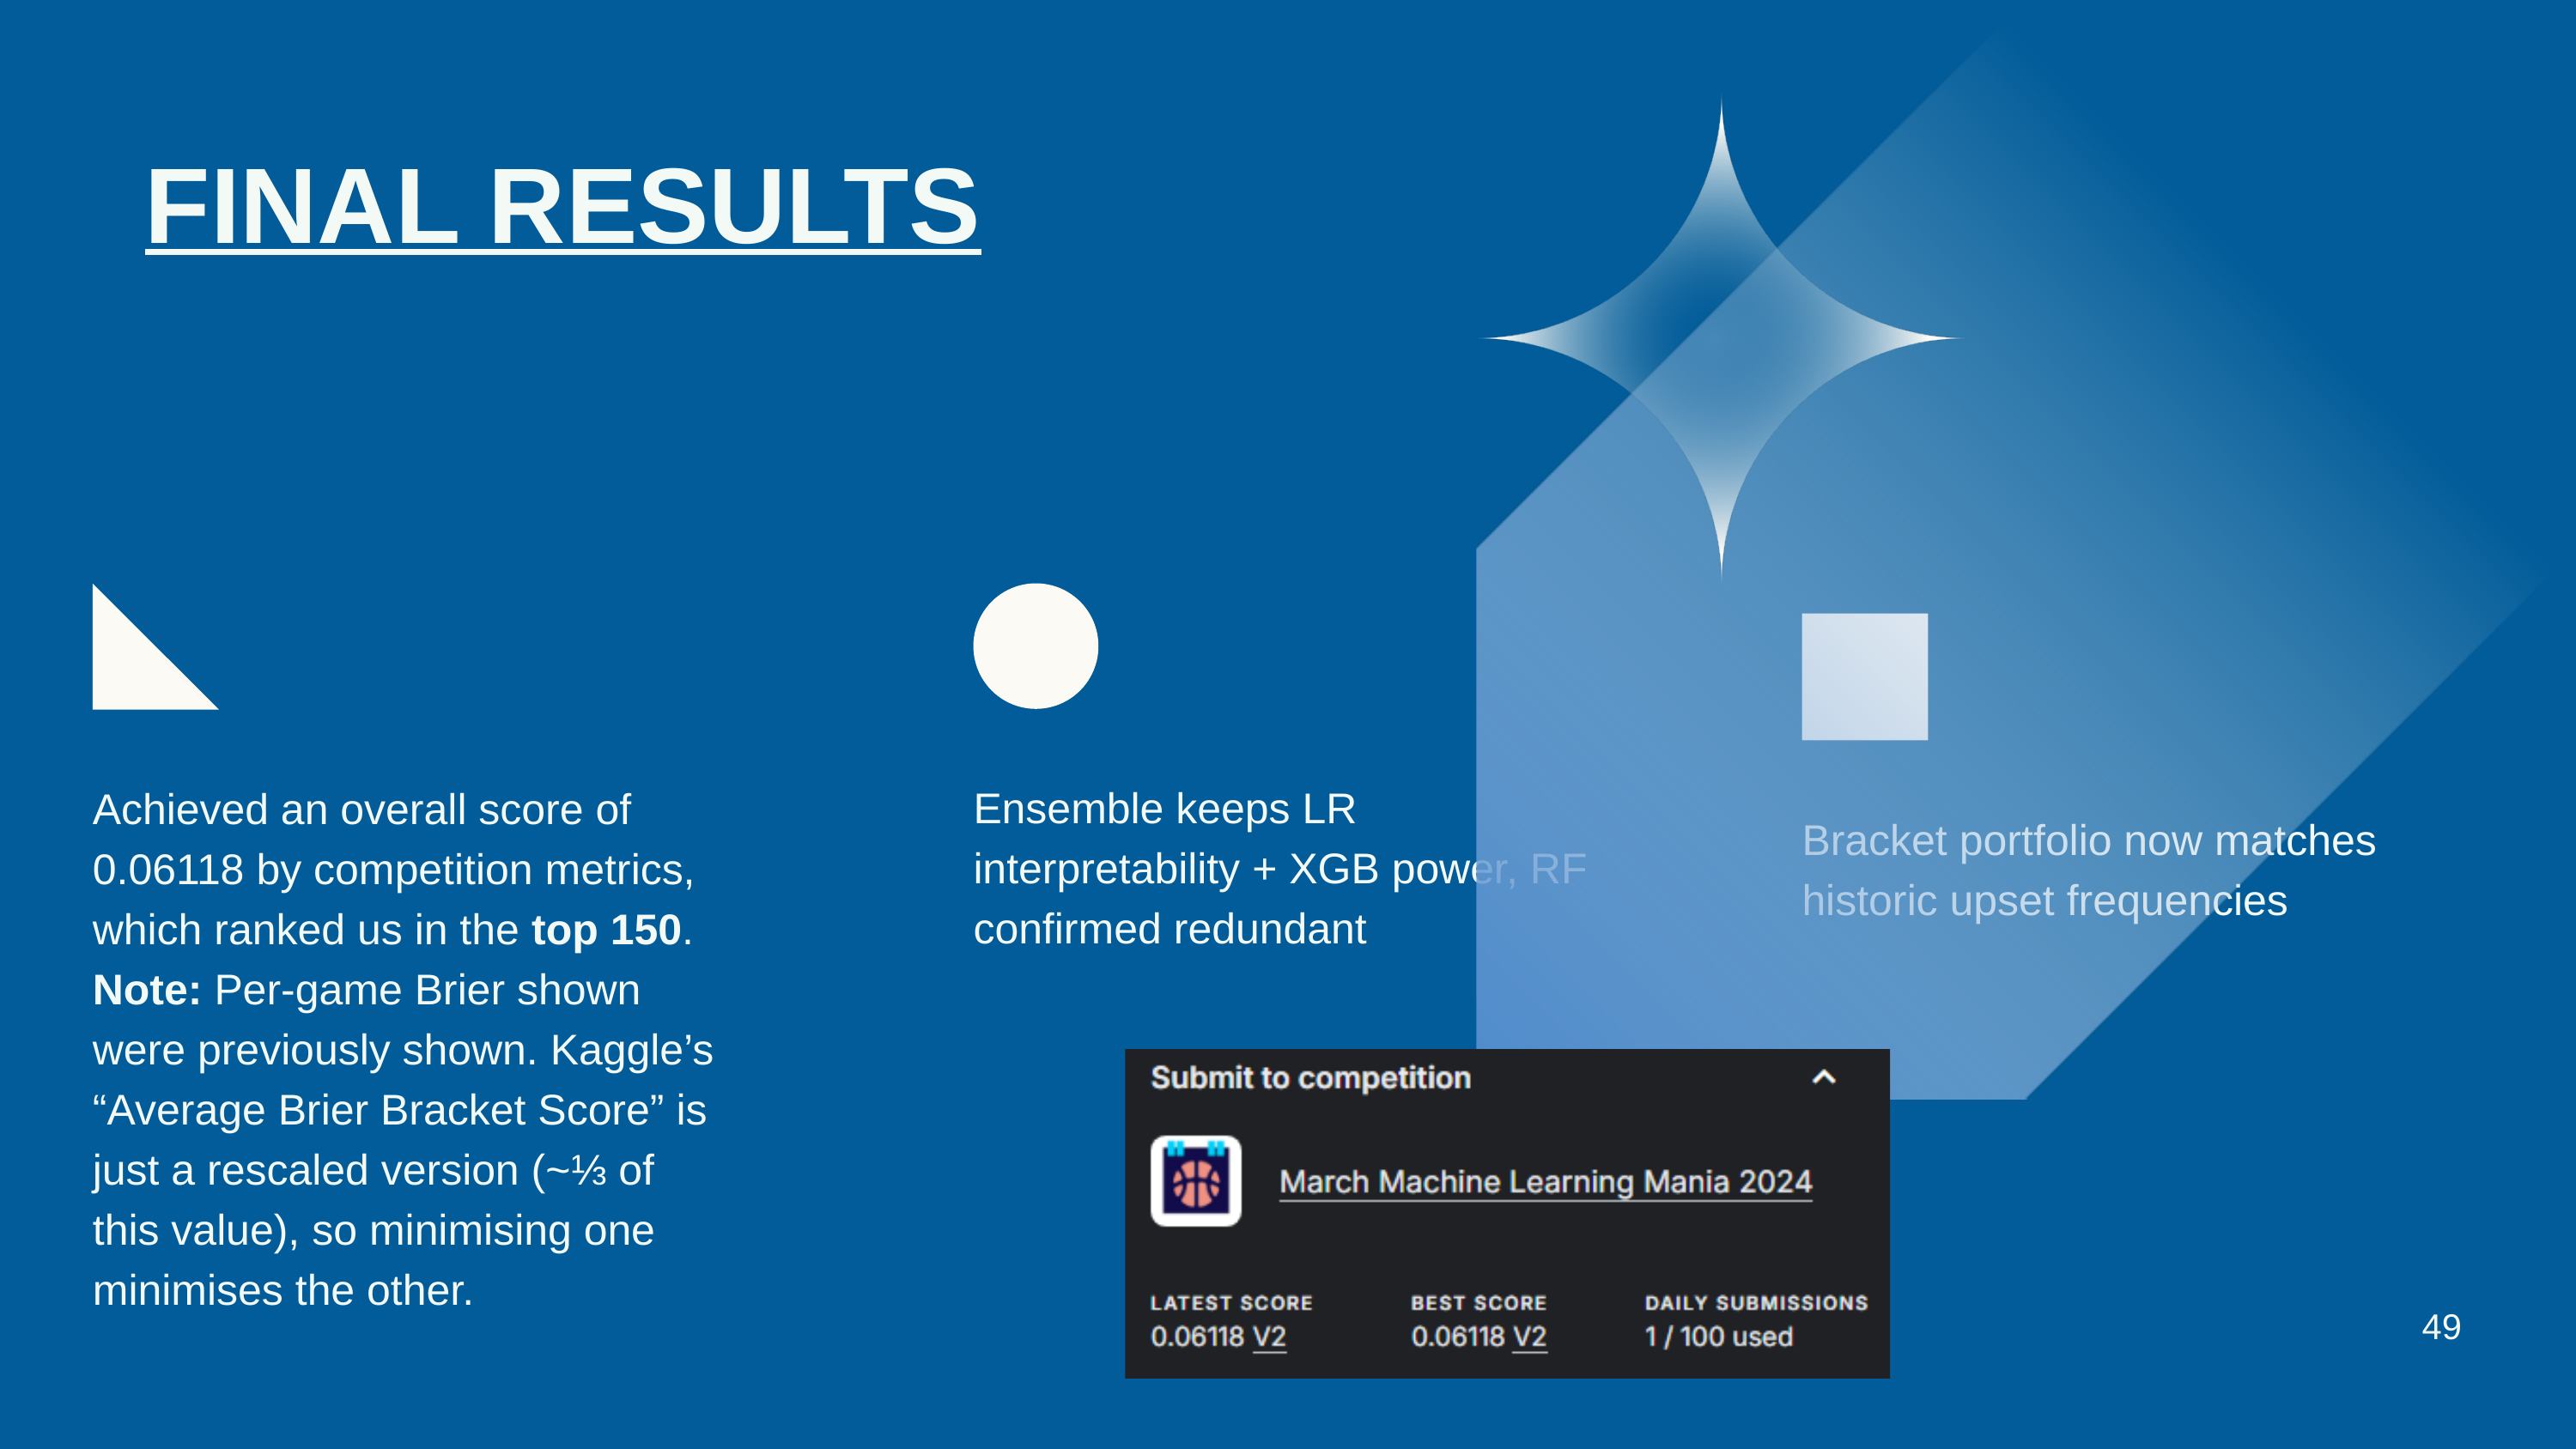

FINAL RESULTS

Achieved an overall score of 0.06118 by competition metrics, which ranked us in the top 150.
Note: Per-game Brier shown were previously shown. Kaggle’s “Average Brier Bracket Score” is just a rescaled version (~⅓ of this value), so minimising one minimises the other.

Ensemble keeps LR interpretability + XGB power, RF confirmed redundant

Bracket portfolio now matches historic upset frequencies

49